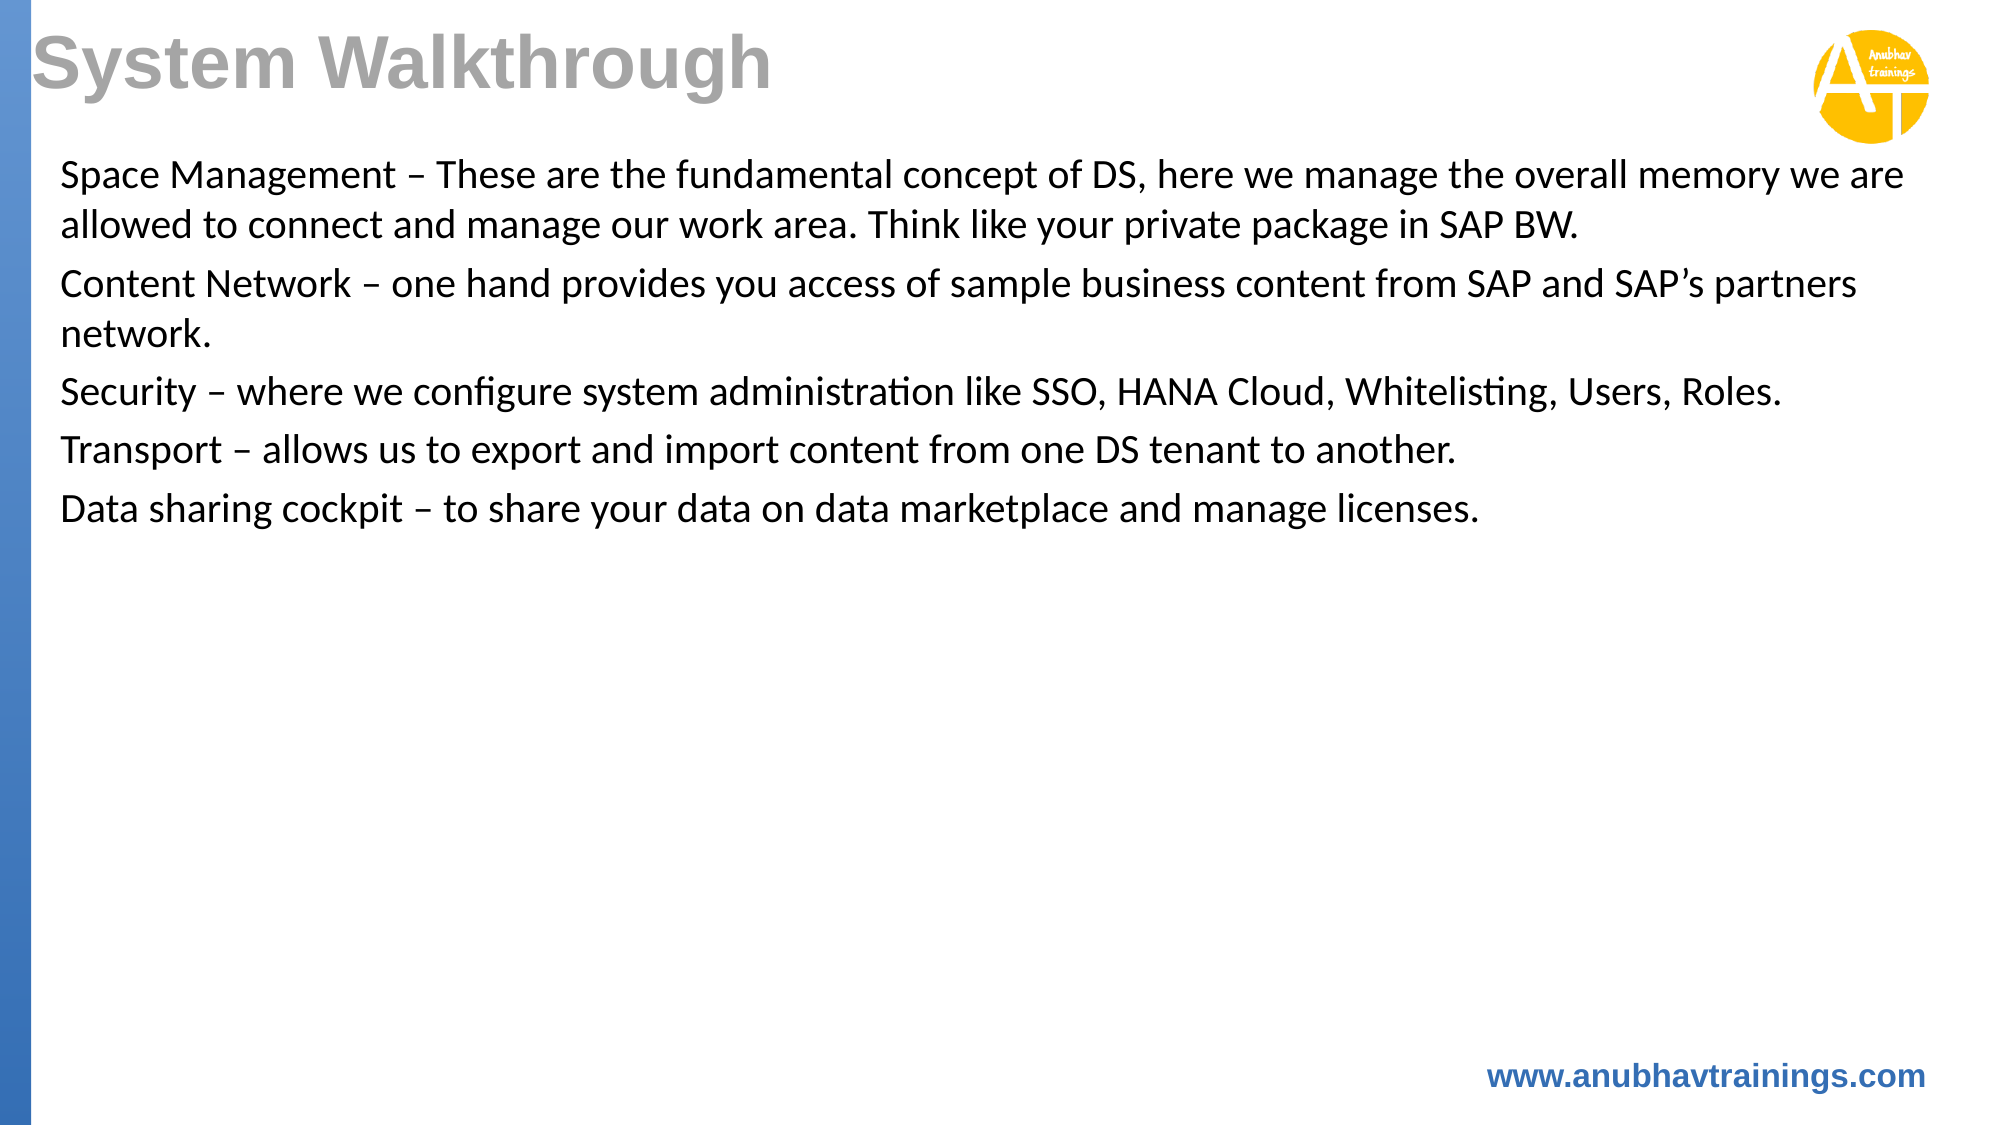

# System Walkthrough
Space Management – These are the fundamental concept of DS, here we manage the overall memory we are allowed to connect and manage our work area. Think like your private package in SAP BW.
Content Network – one hand provides you access of sample business content from SAP and SAP’s partners network.
Security – where we configure system administration like SSO, HANA Cloud, Whitelisting, Users, Roles.
Transport – allows us to export and import content from one DS tenant to another.
Data sharing cockpit – to share your data on data marketplace and manage licenses.